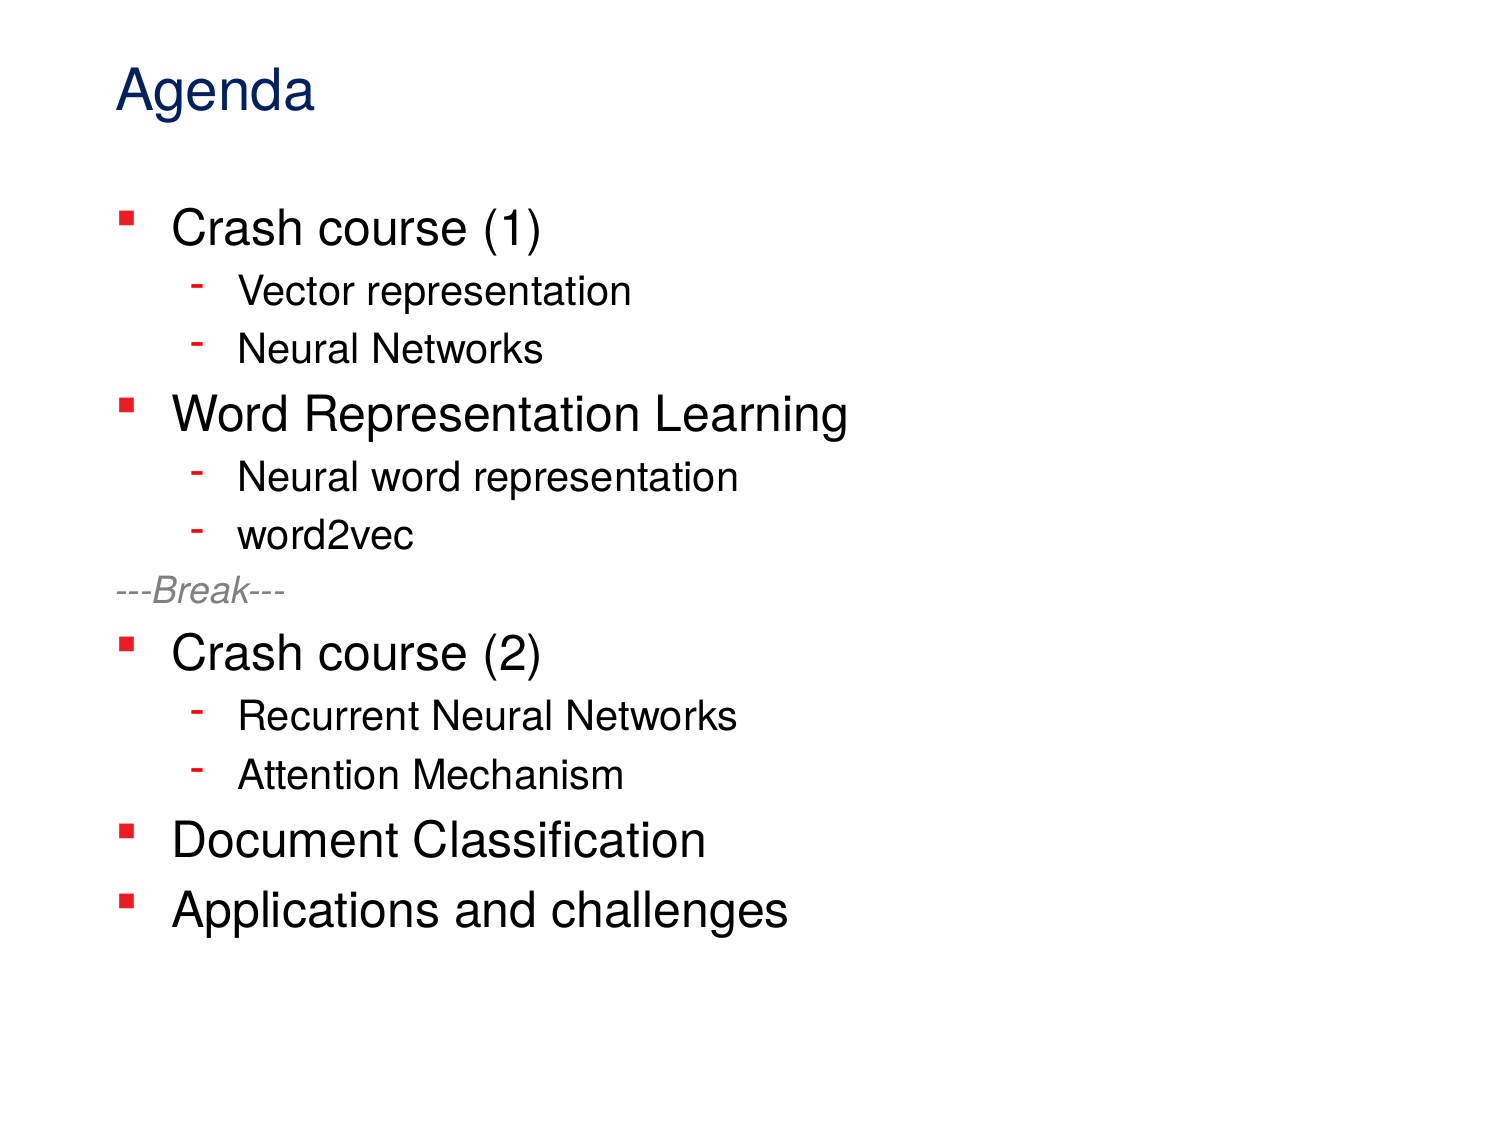

# Agenda
Crash course (1)
Vector representation
Neural Networks
Word Representation Learning
Neural word representation
word2vec
---Break---
Crash course (2)
Recurrent Neural Networks
Attention Mechanism
Document Classification
Applications and challenges